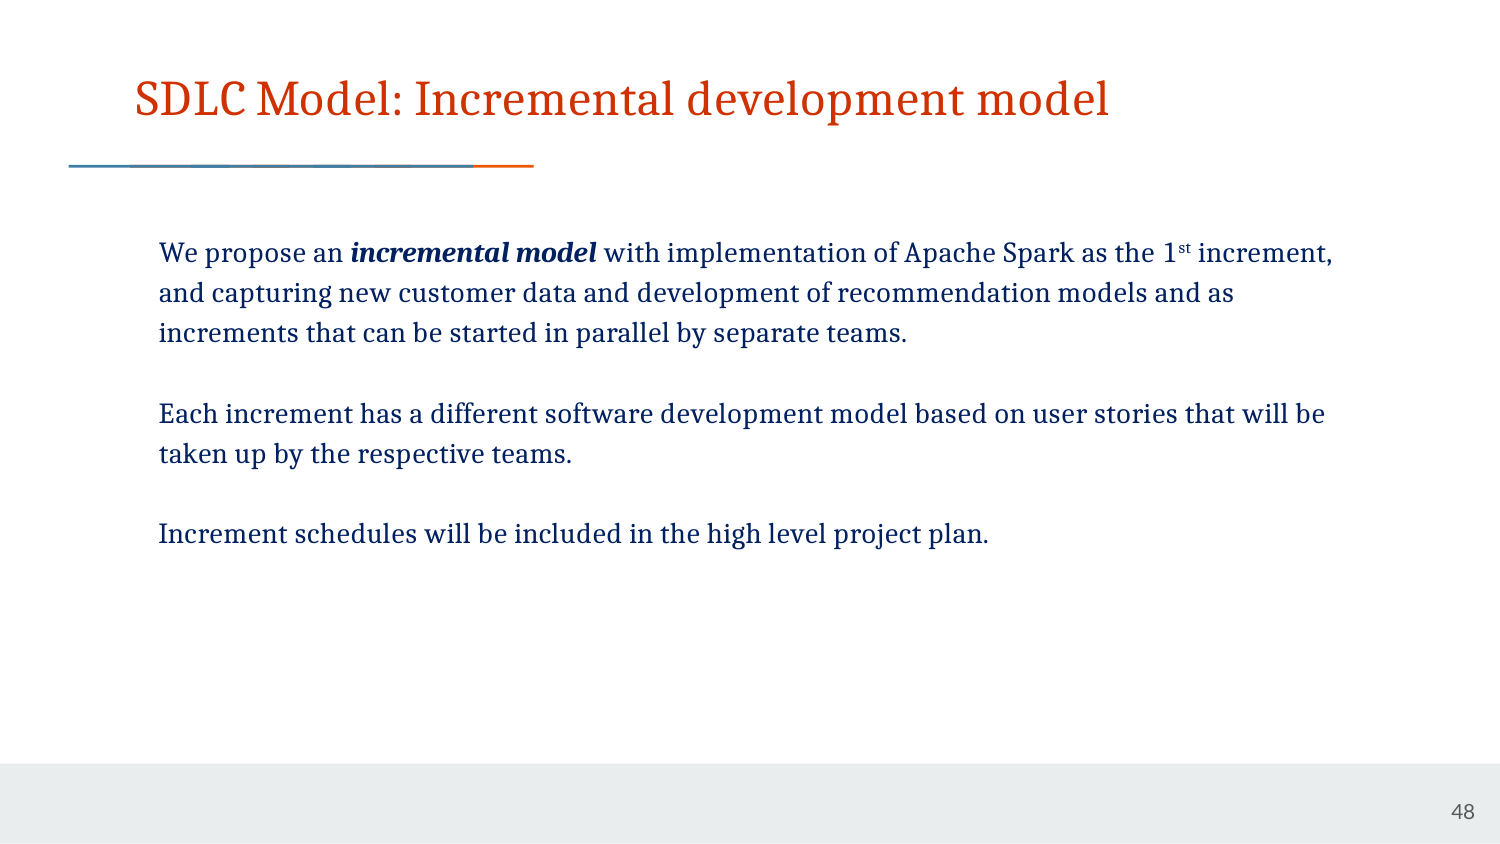

# SDLC Model: Incremental development model

We propose an incremental model with implementation of Apache Spark as the 1st increment, and capturing new customer data and development of recommendation models and as increments that can be started in parallel by separate teams.

Each increment has a different software development model based on user stories that will be taken up by the respective teams.

Increment schedules will be included in the high level project plan.

48